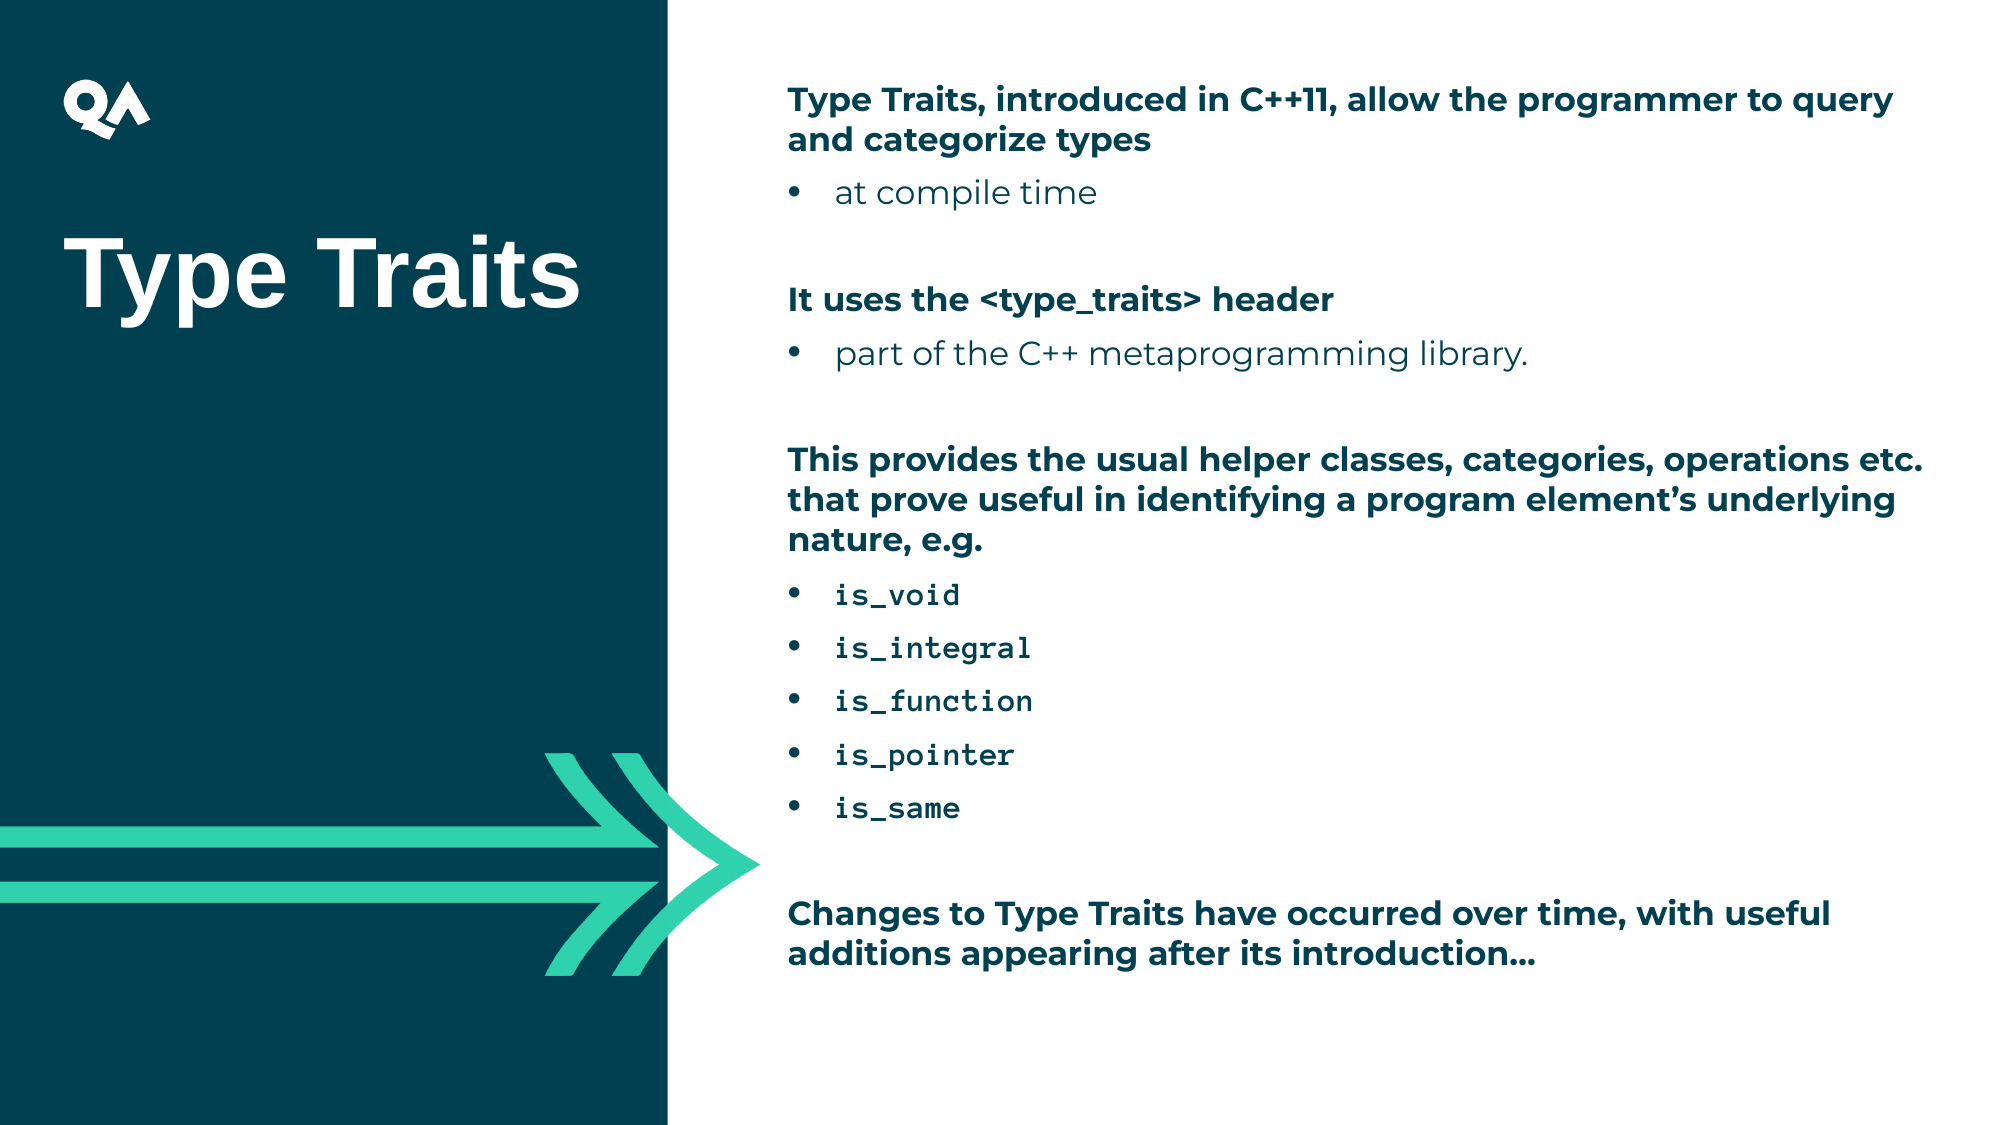

Type Traits, introduced in C++11, allow the programmer to query and categorize types
at compile time

It uses the <type_traits> header
part of the C++ metaprogramming library.

This provides the usual helper classes, categories, operations etc. that prove useful in identifying a program element’s underlying nature, e.g.
is_void
is_integral
is_function
is_pointer
is_same

Changes to Type Traits have occurred over time, with useful additions appearing after its introduction…

Type Traits